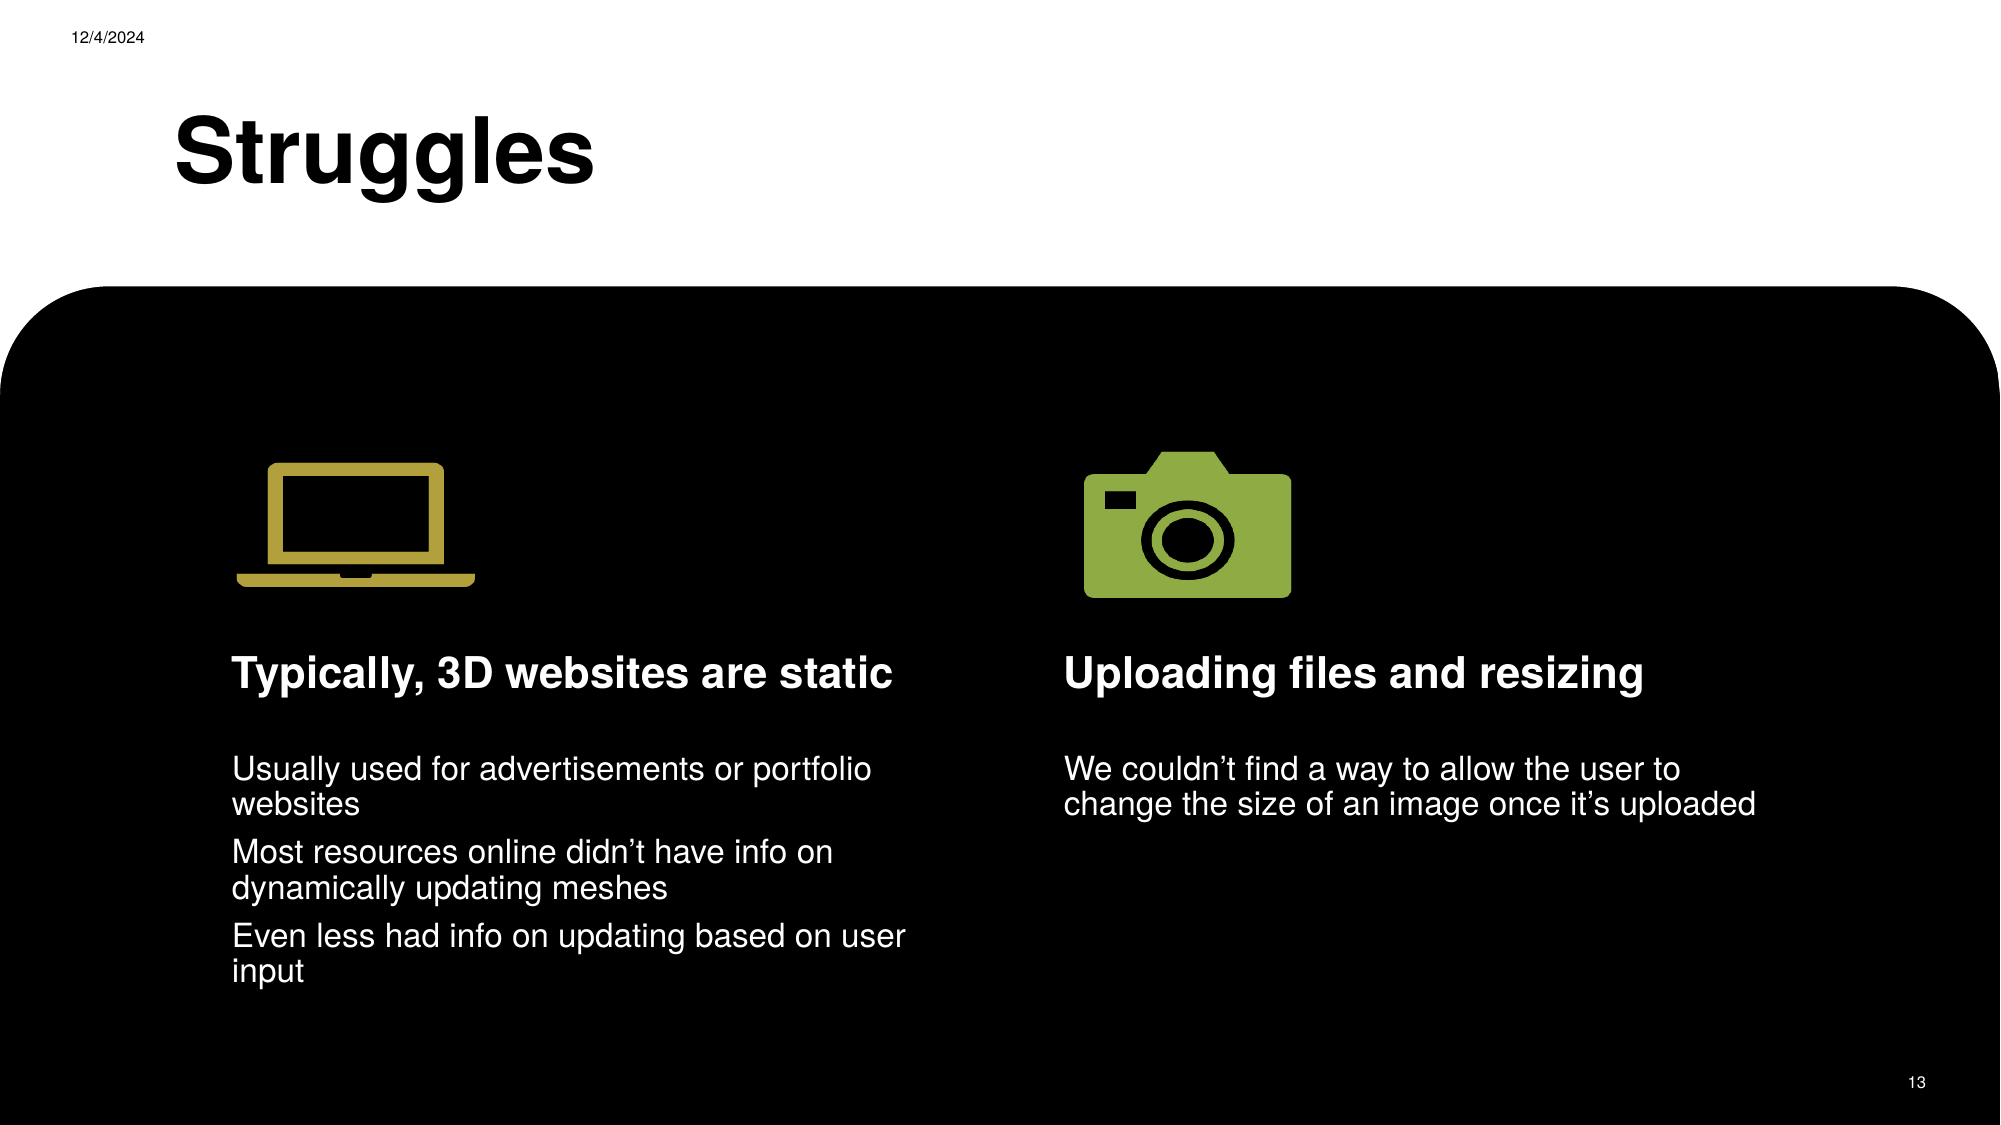

12/4/2024
# Struggles
Typically, 3D websites are static
Usually used for advertisements or portfolio websites
Most resources online didn’t have info on dynamically updating meshes
Even less had info on updating based on user input
Uploading files and resizing
We couldn’t find a way to allow the user to change the size of an image once it’s uploaded
13